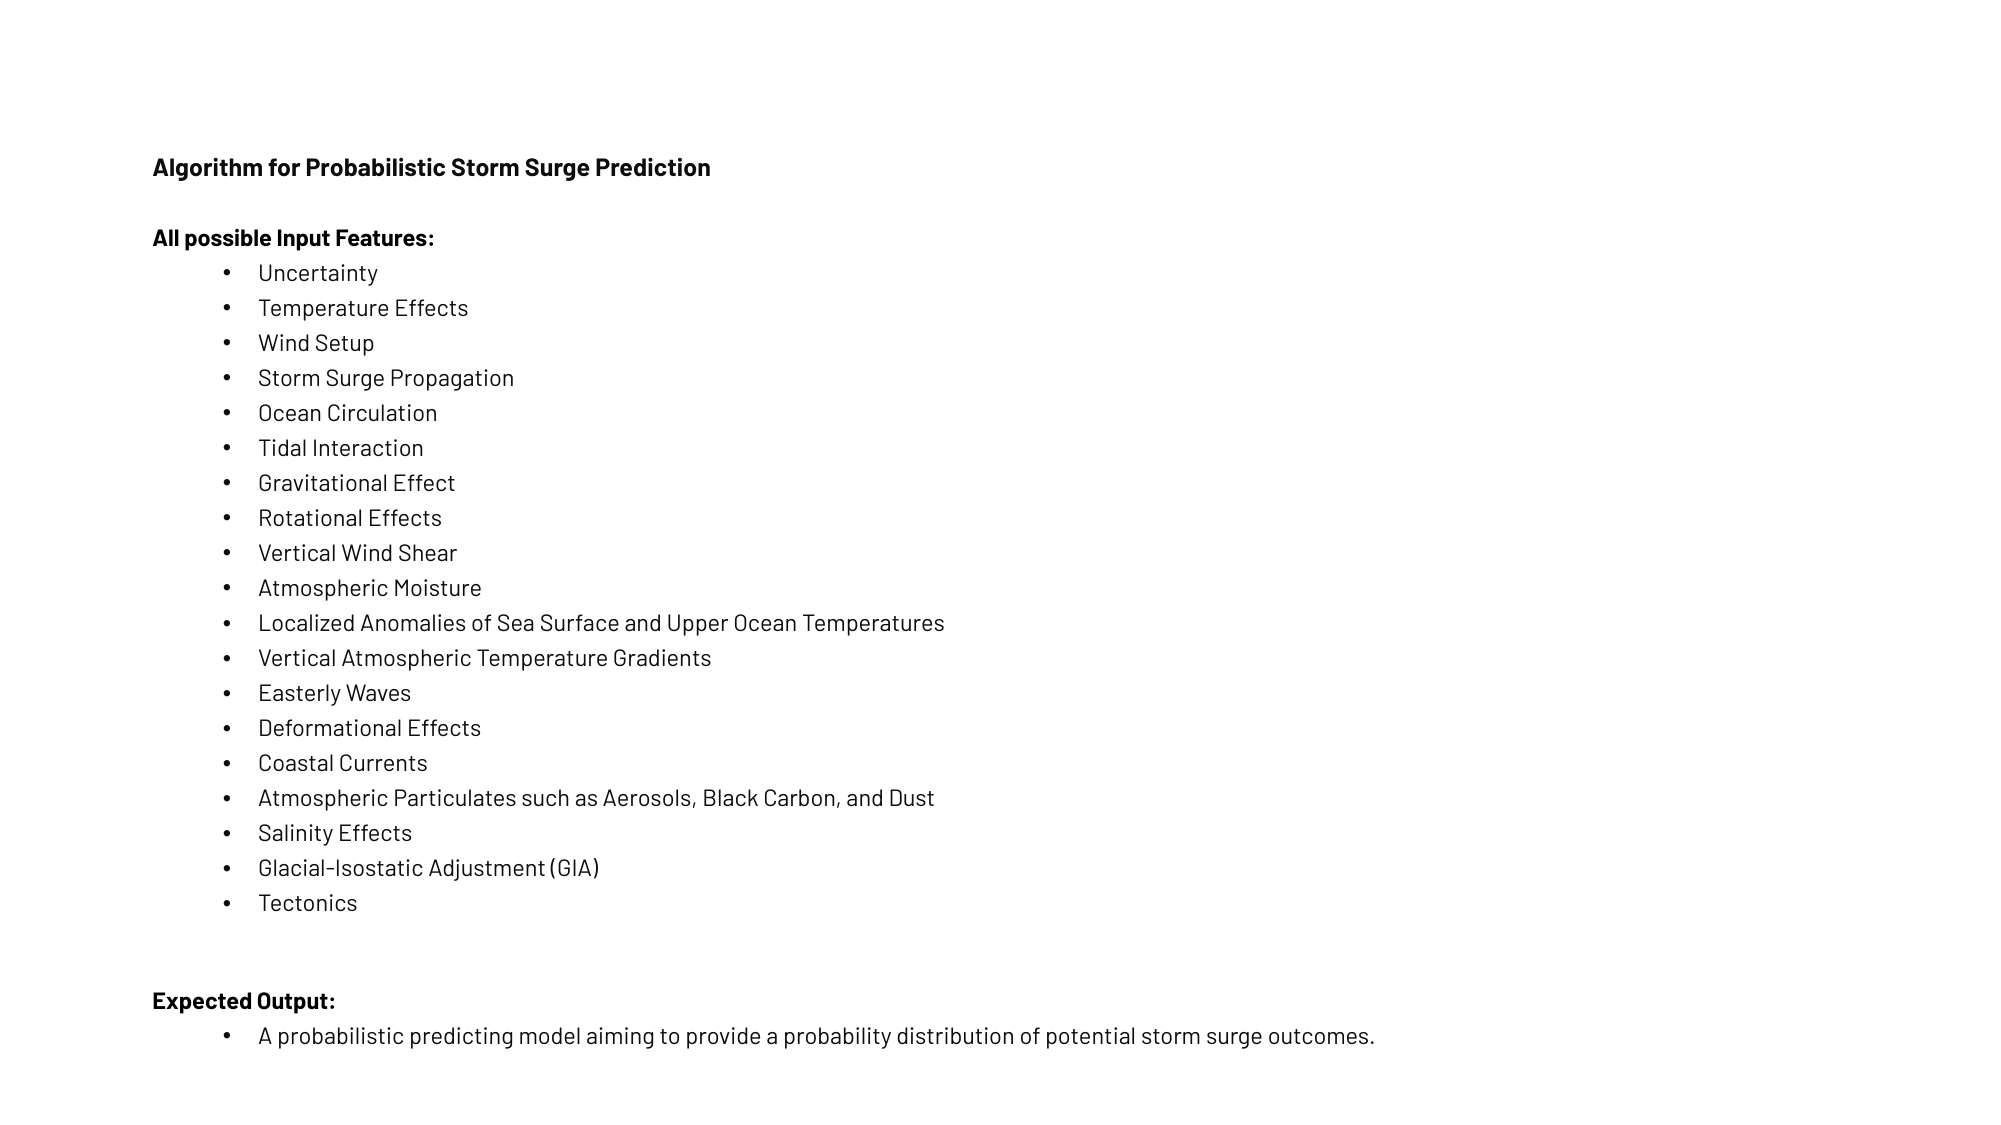

# Algorithm for Probabilistic Storm Surge Prediction
All possible Input Features:
Uncertainty
Temperature Effects
Wind Setup
Storm Surge Propagation
Ocean Circulation
Tidal Interaction
Gravitational Effect
Rotational Effects
Vertical Wind Shear
Atmospheric Moisture
Localized Anomalies of Sea Surface and Upper Ocean Temperatures
Vertical Atmospheric Temperature Gradients
Easterly Waves
Deformational Effects
Coastal Currents
Atmospheric Particulates such as Aerosols, Black Carbon, and Dust
Salinity Effects
Glacial-Isostatic Adjustment (GIA)
Tectonics

Expected Output:
A probabilistic predicting model aiming to provide a probability distribution of potential storm surge outcomes.